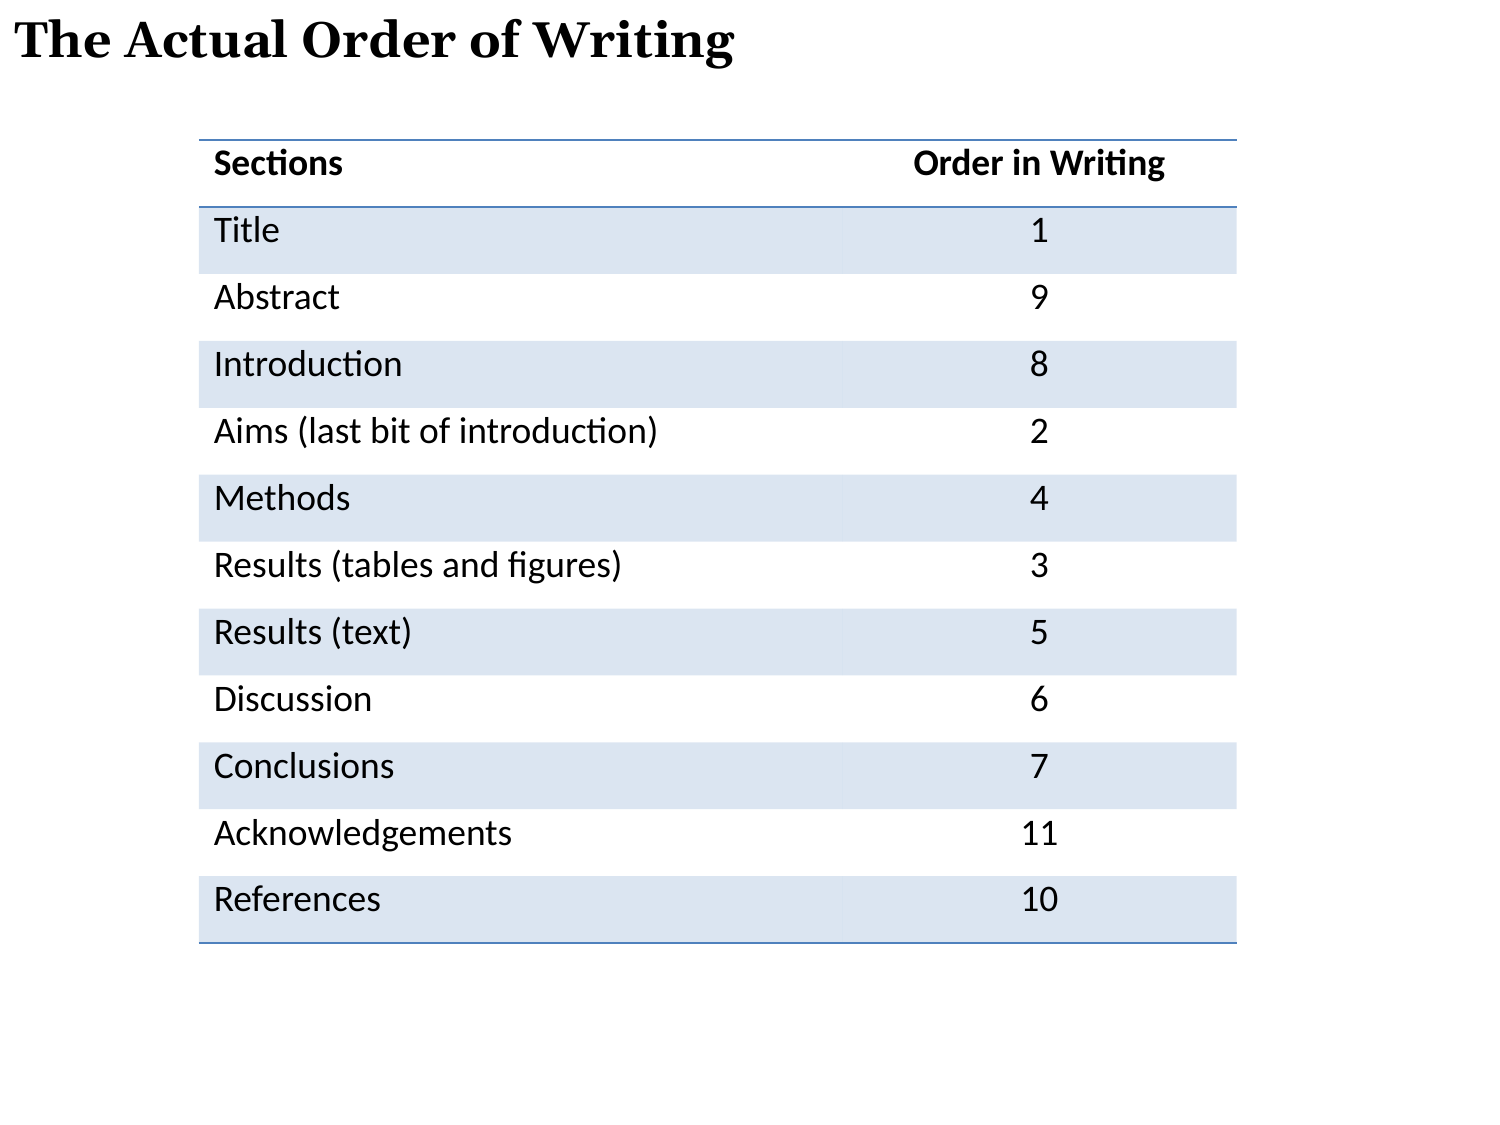

The Actual Order of Writing
| Sections | Order in Writing |
| --- | --- |
| Title | 1 |
| Abstract | 9 |
| Introduction | 8 |
| Aims (last bit of introduction) | 2 |
| Methods | 4 |
| Results (tables and figures) | 3 |
| Results (text) | 5 |
| Discussion | 6 |
| Conclusions | 7 |
| Acknowledgements | 11 |
| References | 10 |